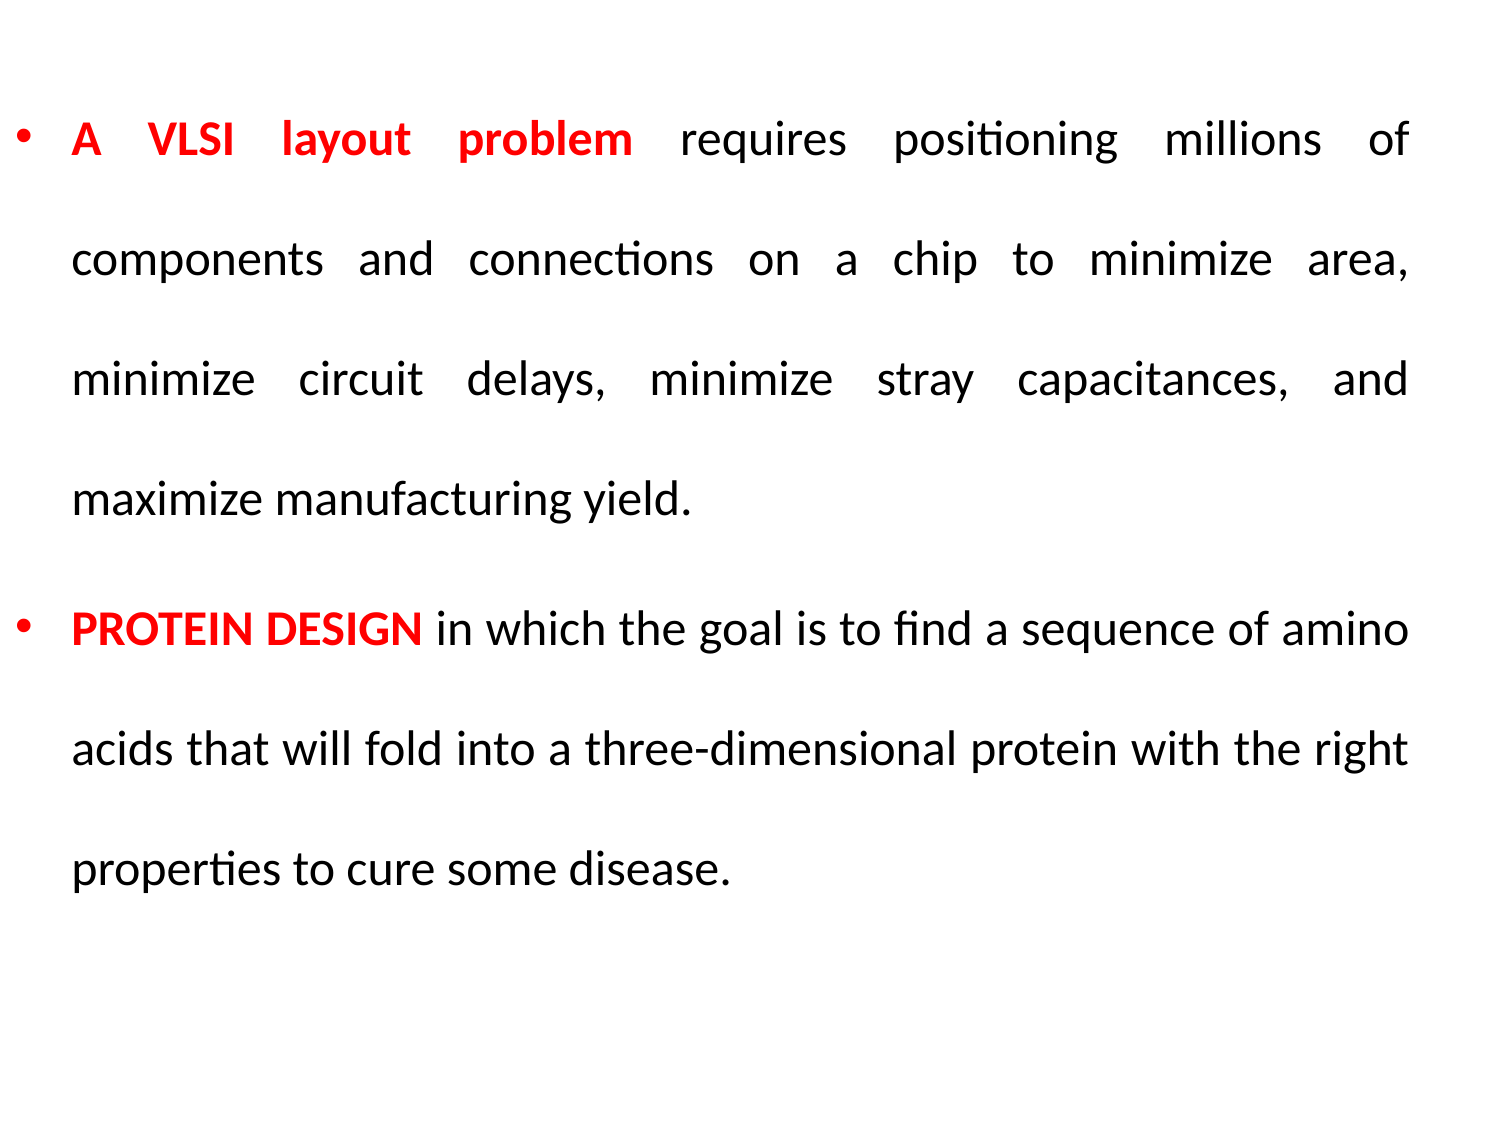

A VLSI layout problem requires positioning millions of components and connections on a chip to minimize area, minimize circuit delays, minimize stray capacitances, and maximize manufacturing yield.
PROTEIN DESIGN in which the goal is to ﬁnd a sequence of amino acids that will fold into a three-dimensional protein with the right properties to cure some disease.